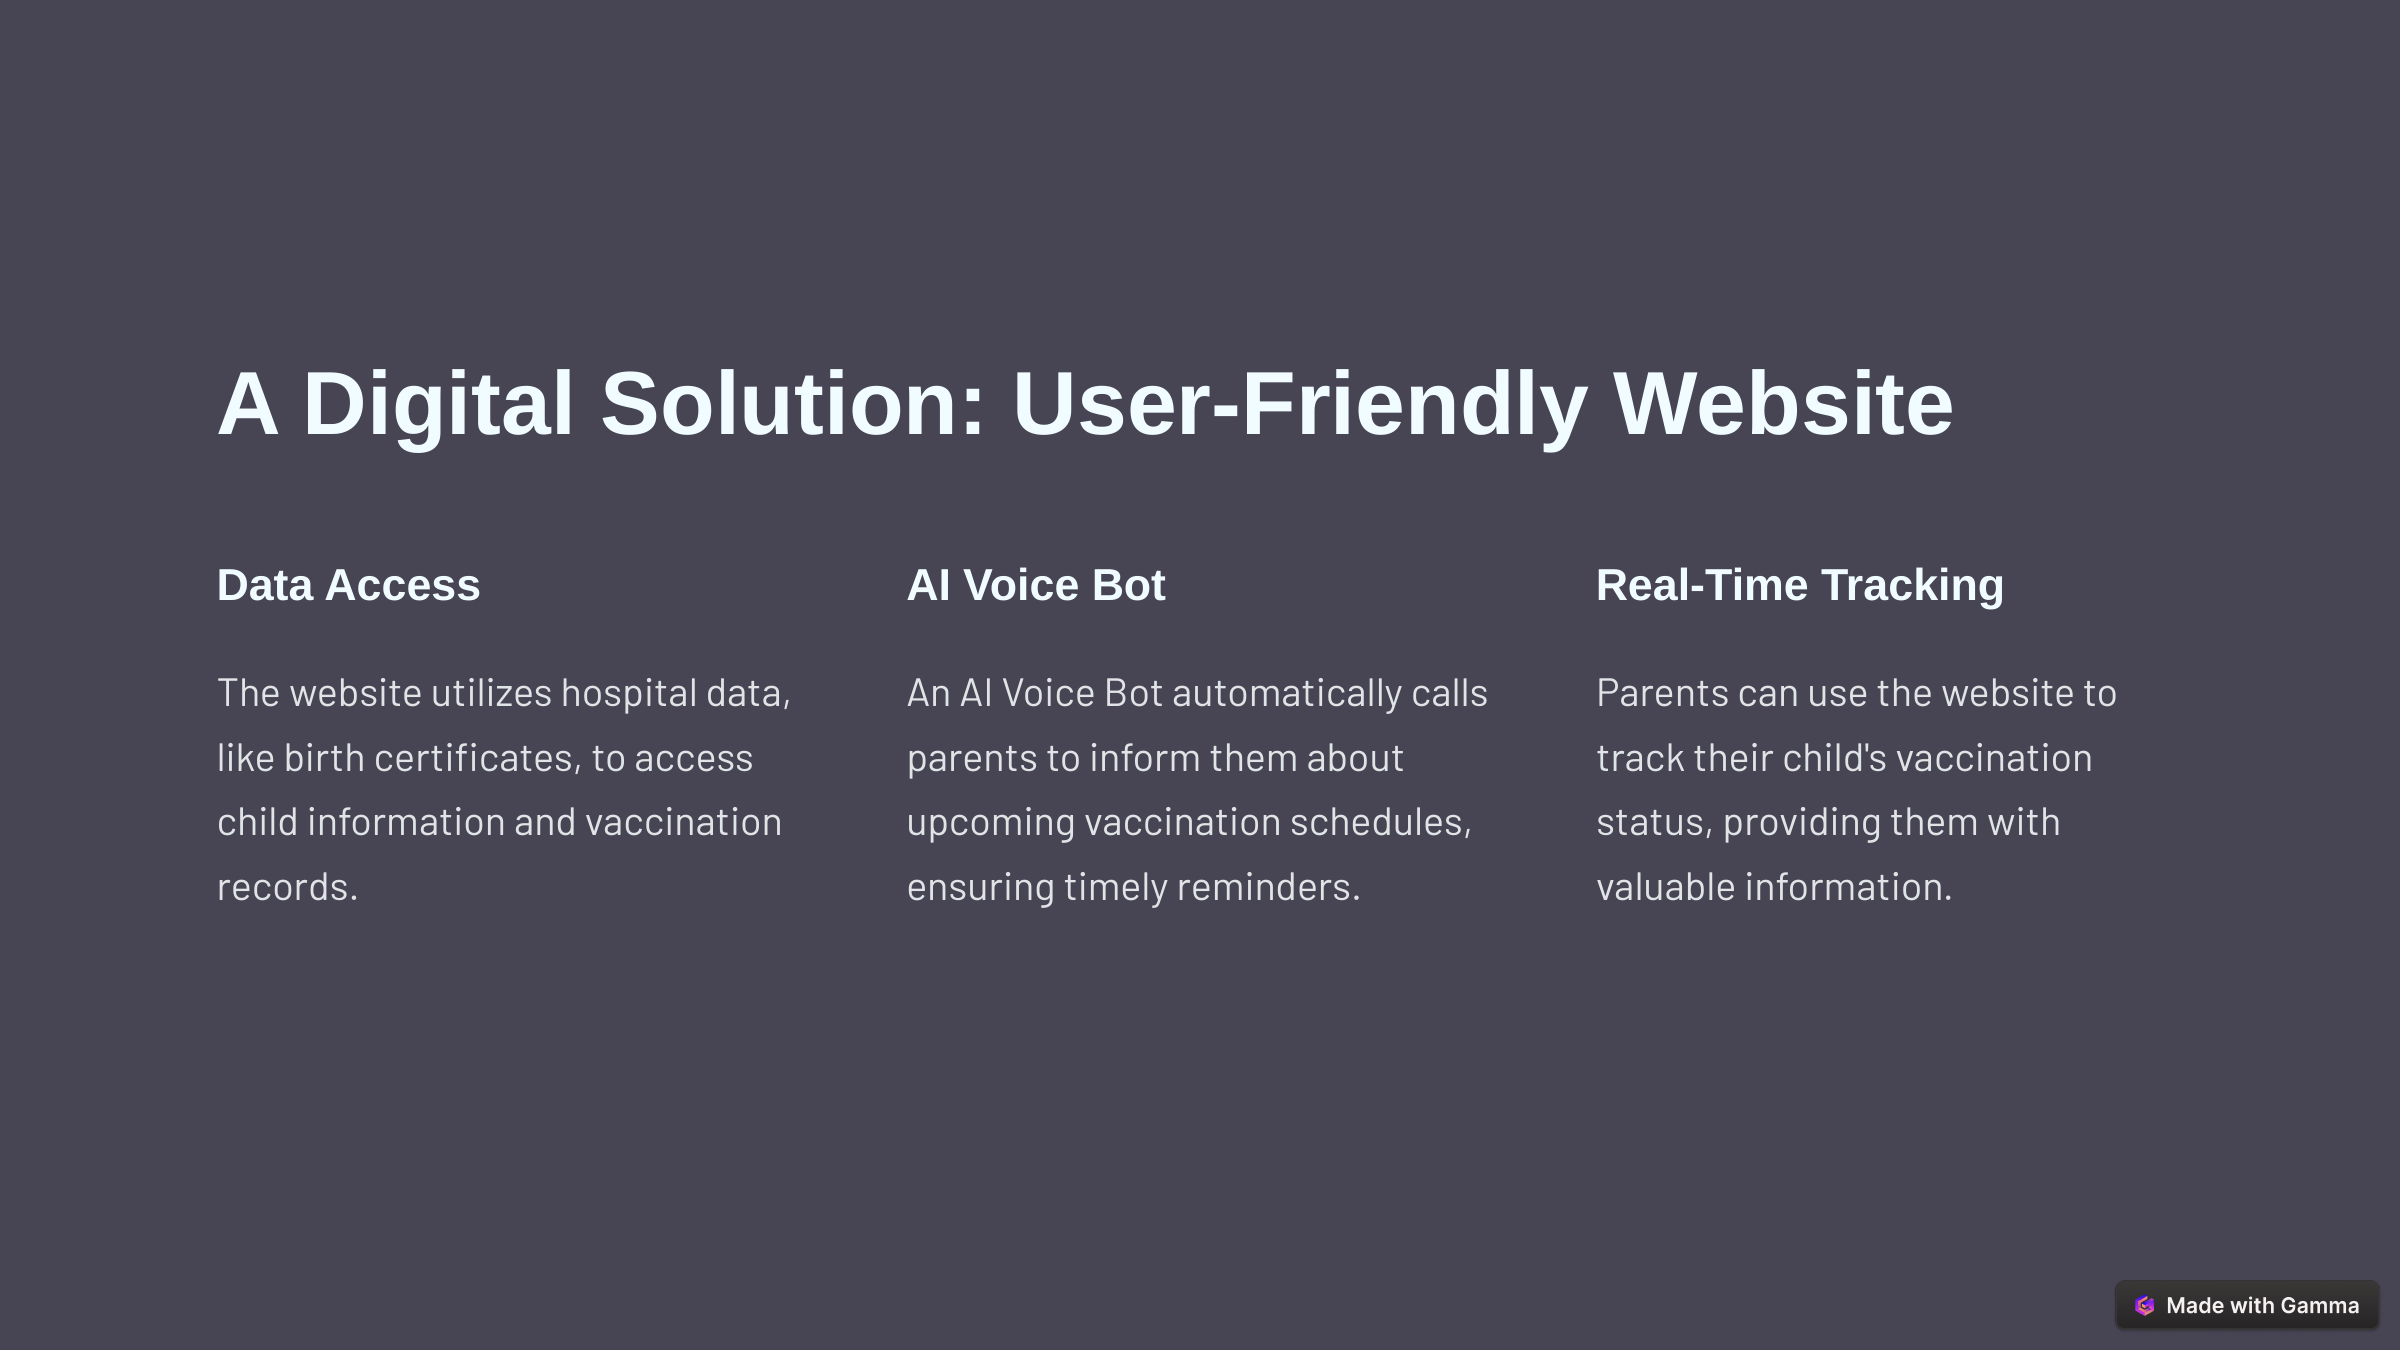

A Digital Solution: User-Friendly Website
Data Access
AI Voice Bot
Real-Time Tracking
The website utilizes hospital data, like birth certificates, to access child information and vaccination records.
An AI Voice Bot automatically calls parents to inform them about upcoming vaccination schedules, ensuring timely reminders.
Parents can use the website to track their child's vaccination status, providing them with valuable information.